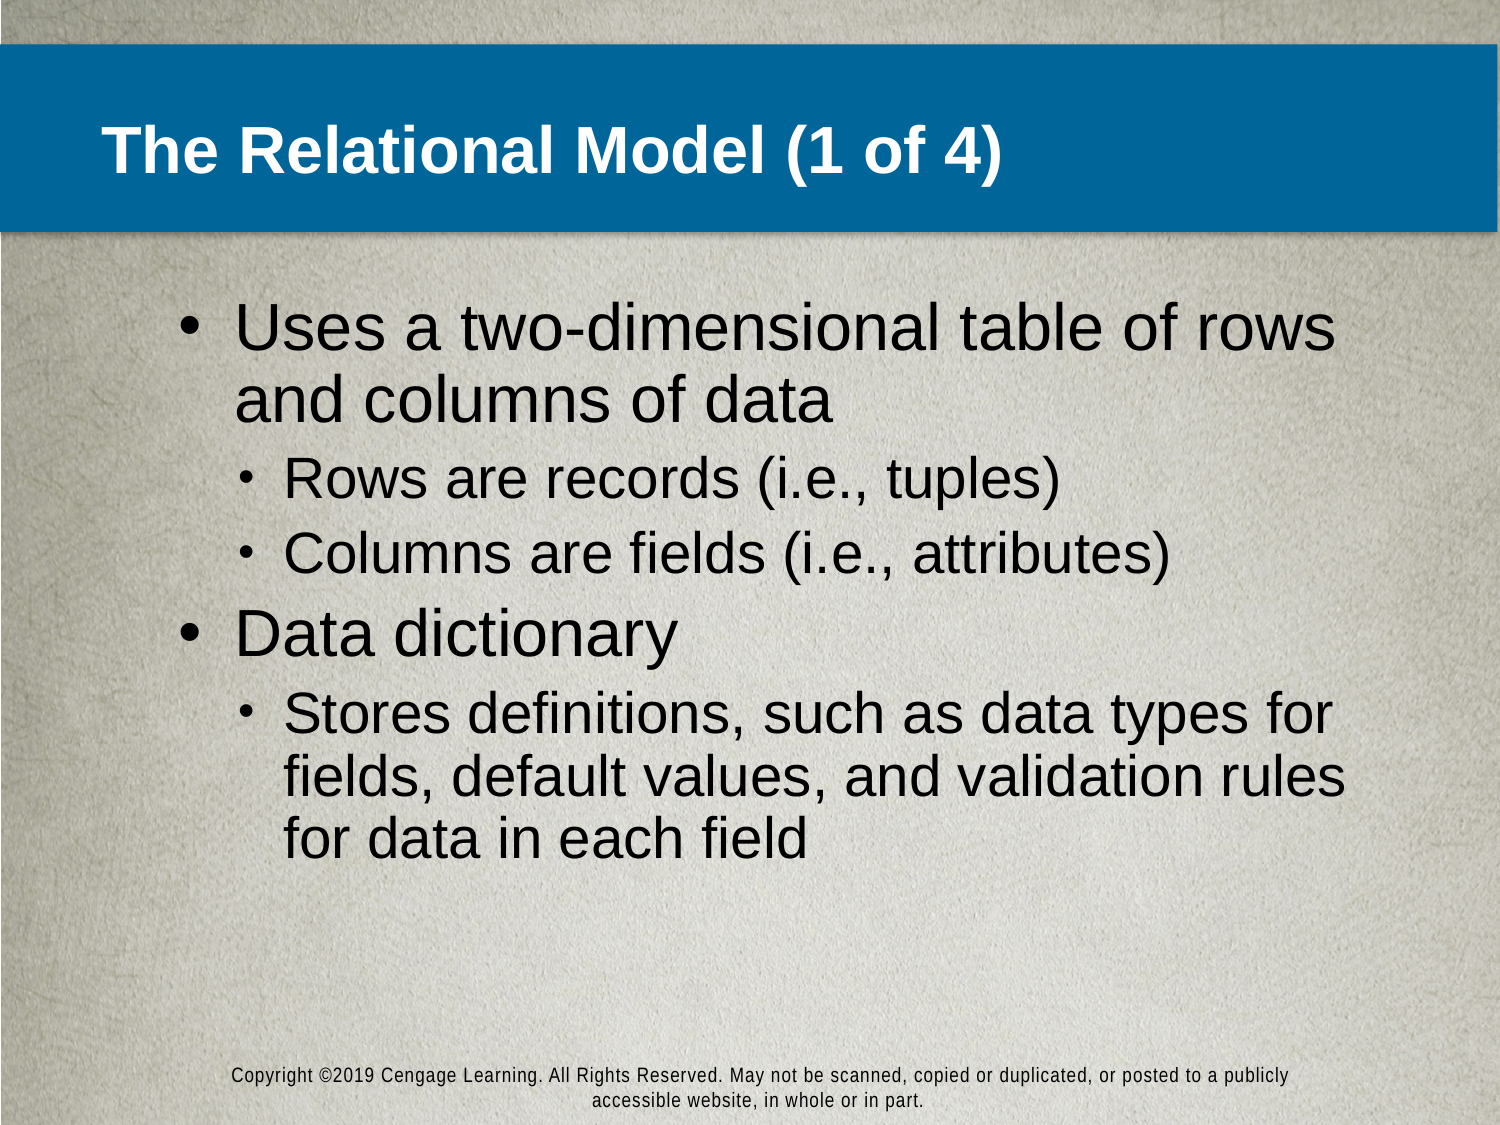

# The Relational Model (1 of 4)
Uses a two-dimensional table of rows and columns of data
Rows are records (i.e., tuples)
Columns are fields (i.e., attributes)
Data dictionary
Stores definitions, such as data types for fields, default values, and validation rules for data in each field